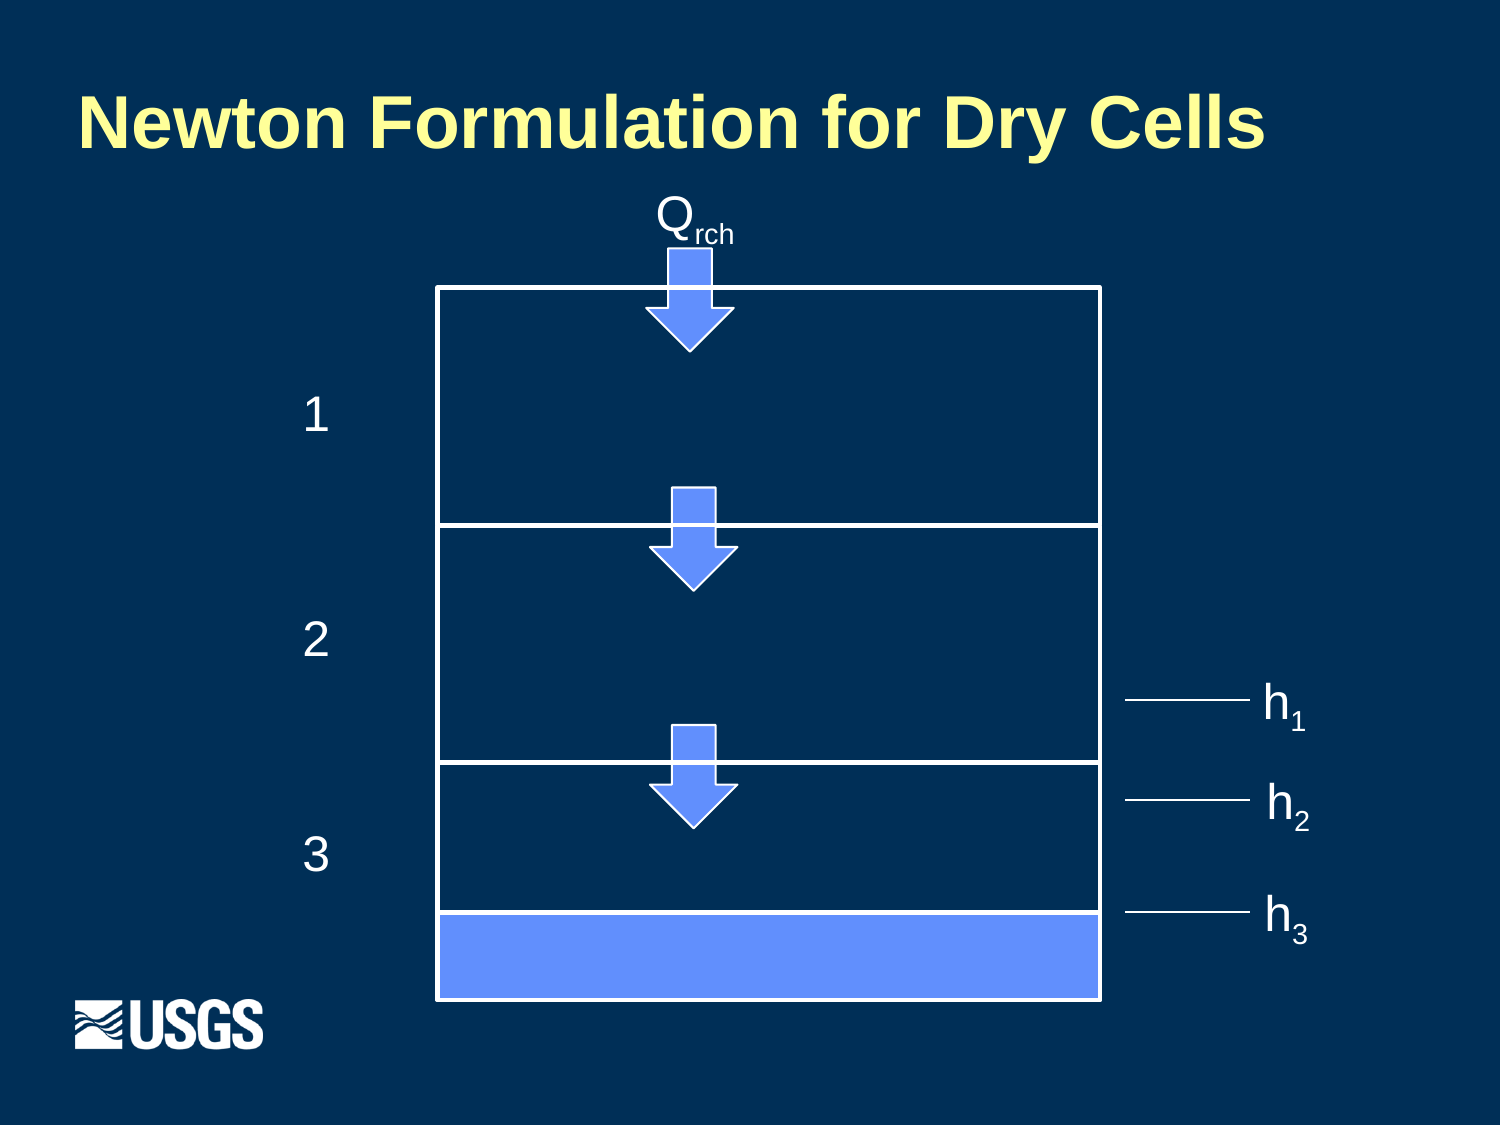

# Newton Formulation for Dry Cells
Qrch

1

2
h1

h2

3
h3